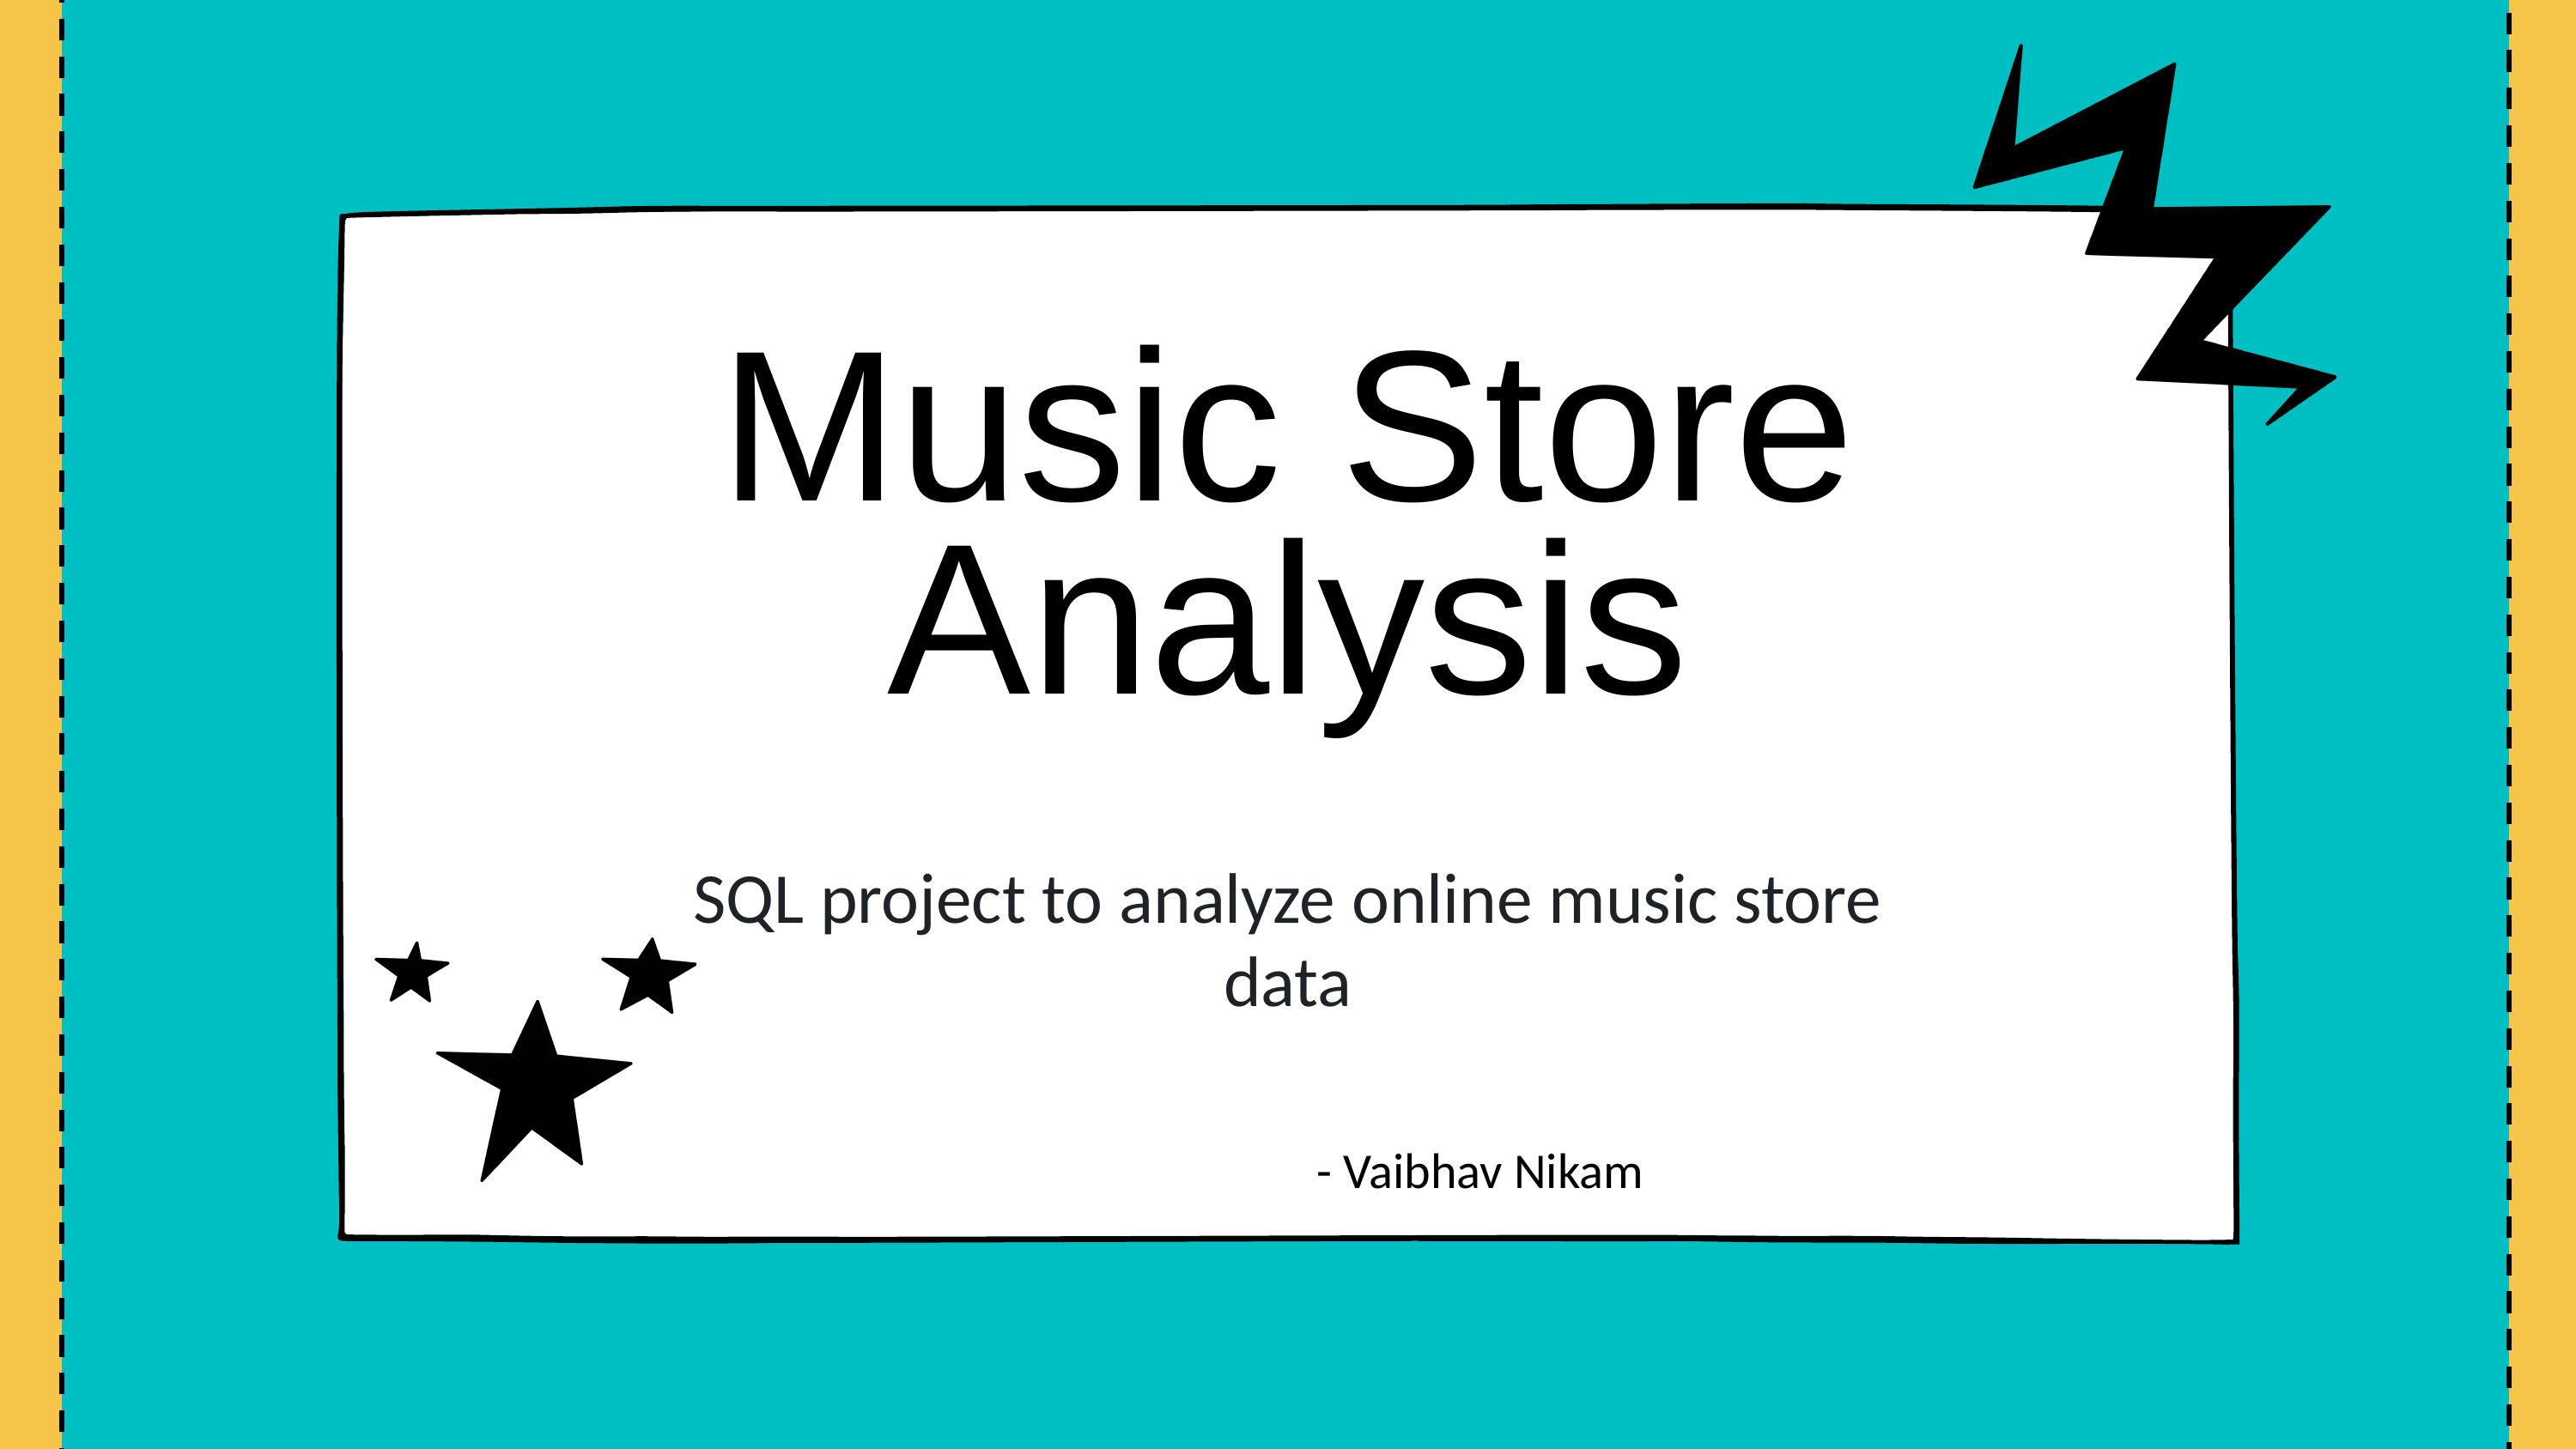

Music Store Analysis
SQL project to analyze online music store data

- Vaibhav Nikam